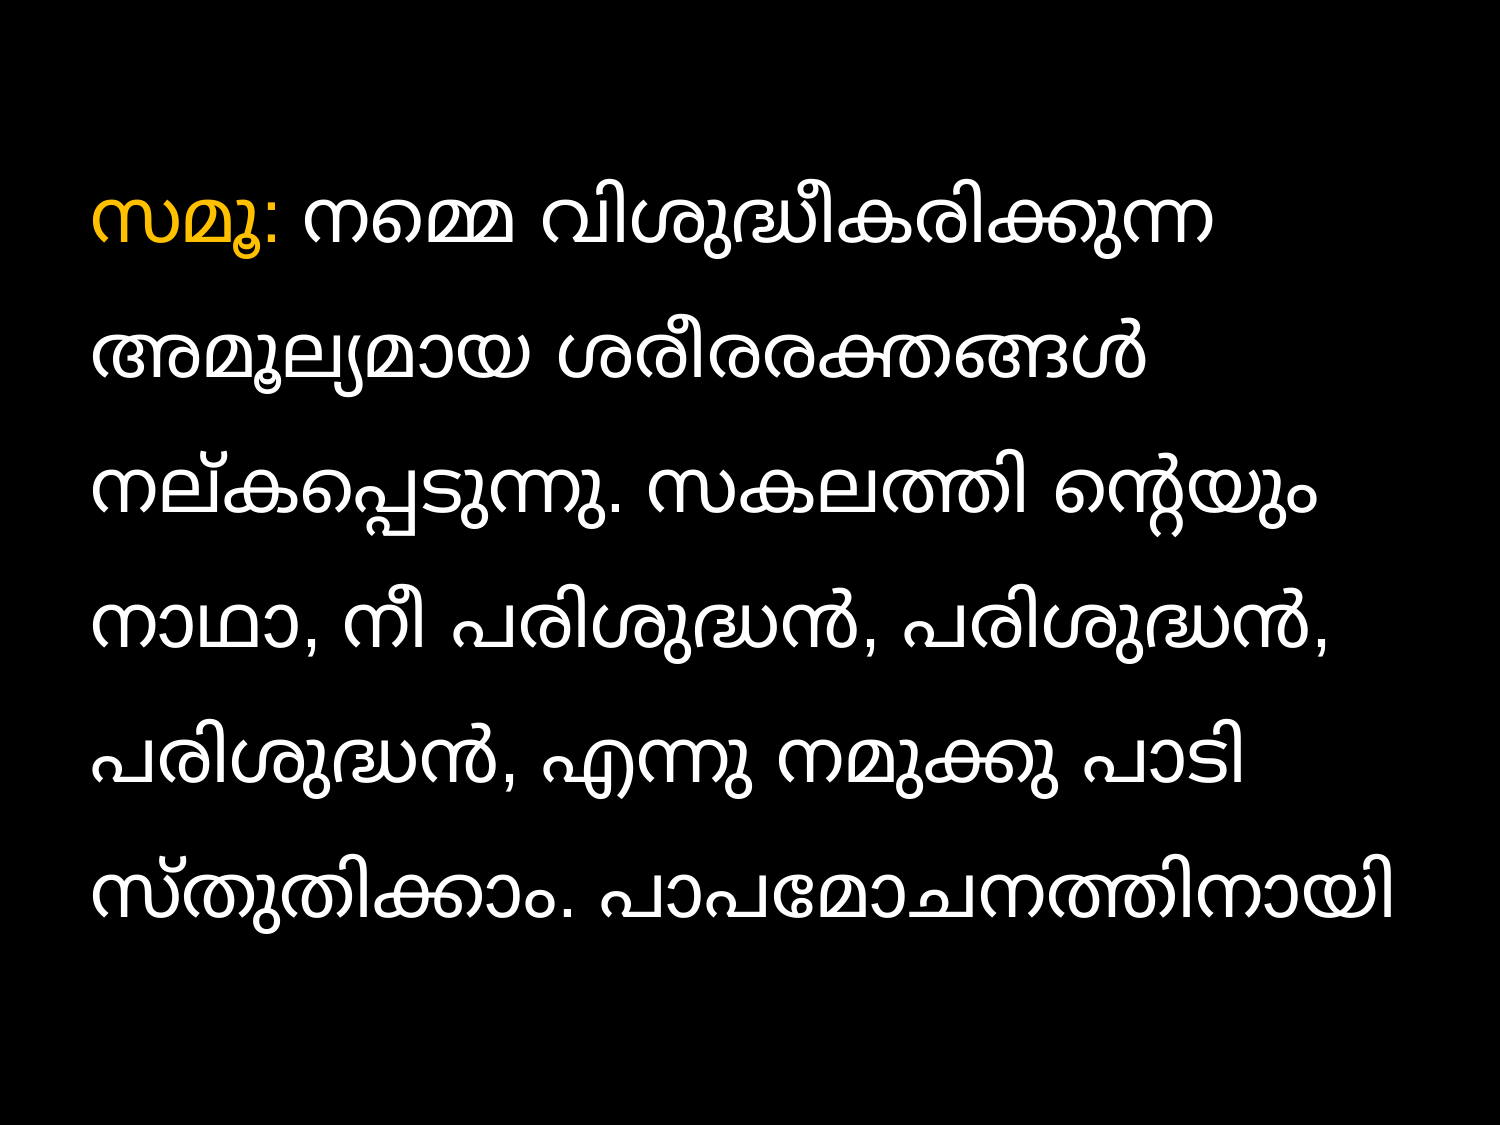

സമൂ: നമ്മെ വിശുദ്ധീകരിക്കുന്ന അമൂല്യമായ ശരീരരക്തങ്ങള്‍ നല്കപ്പെടുന്നു. സകലത്തി ന്‍റെയും നാഥാ, നീ പരിശുദ്ധന്‍, പരിശുദ്ധന്‍, പരിശുദ്ധന്‍, എന്നു നമുക്കു പാടി സ്തുതിക്കാം. പാപമോചനത്തിനായി